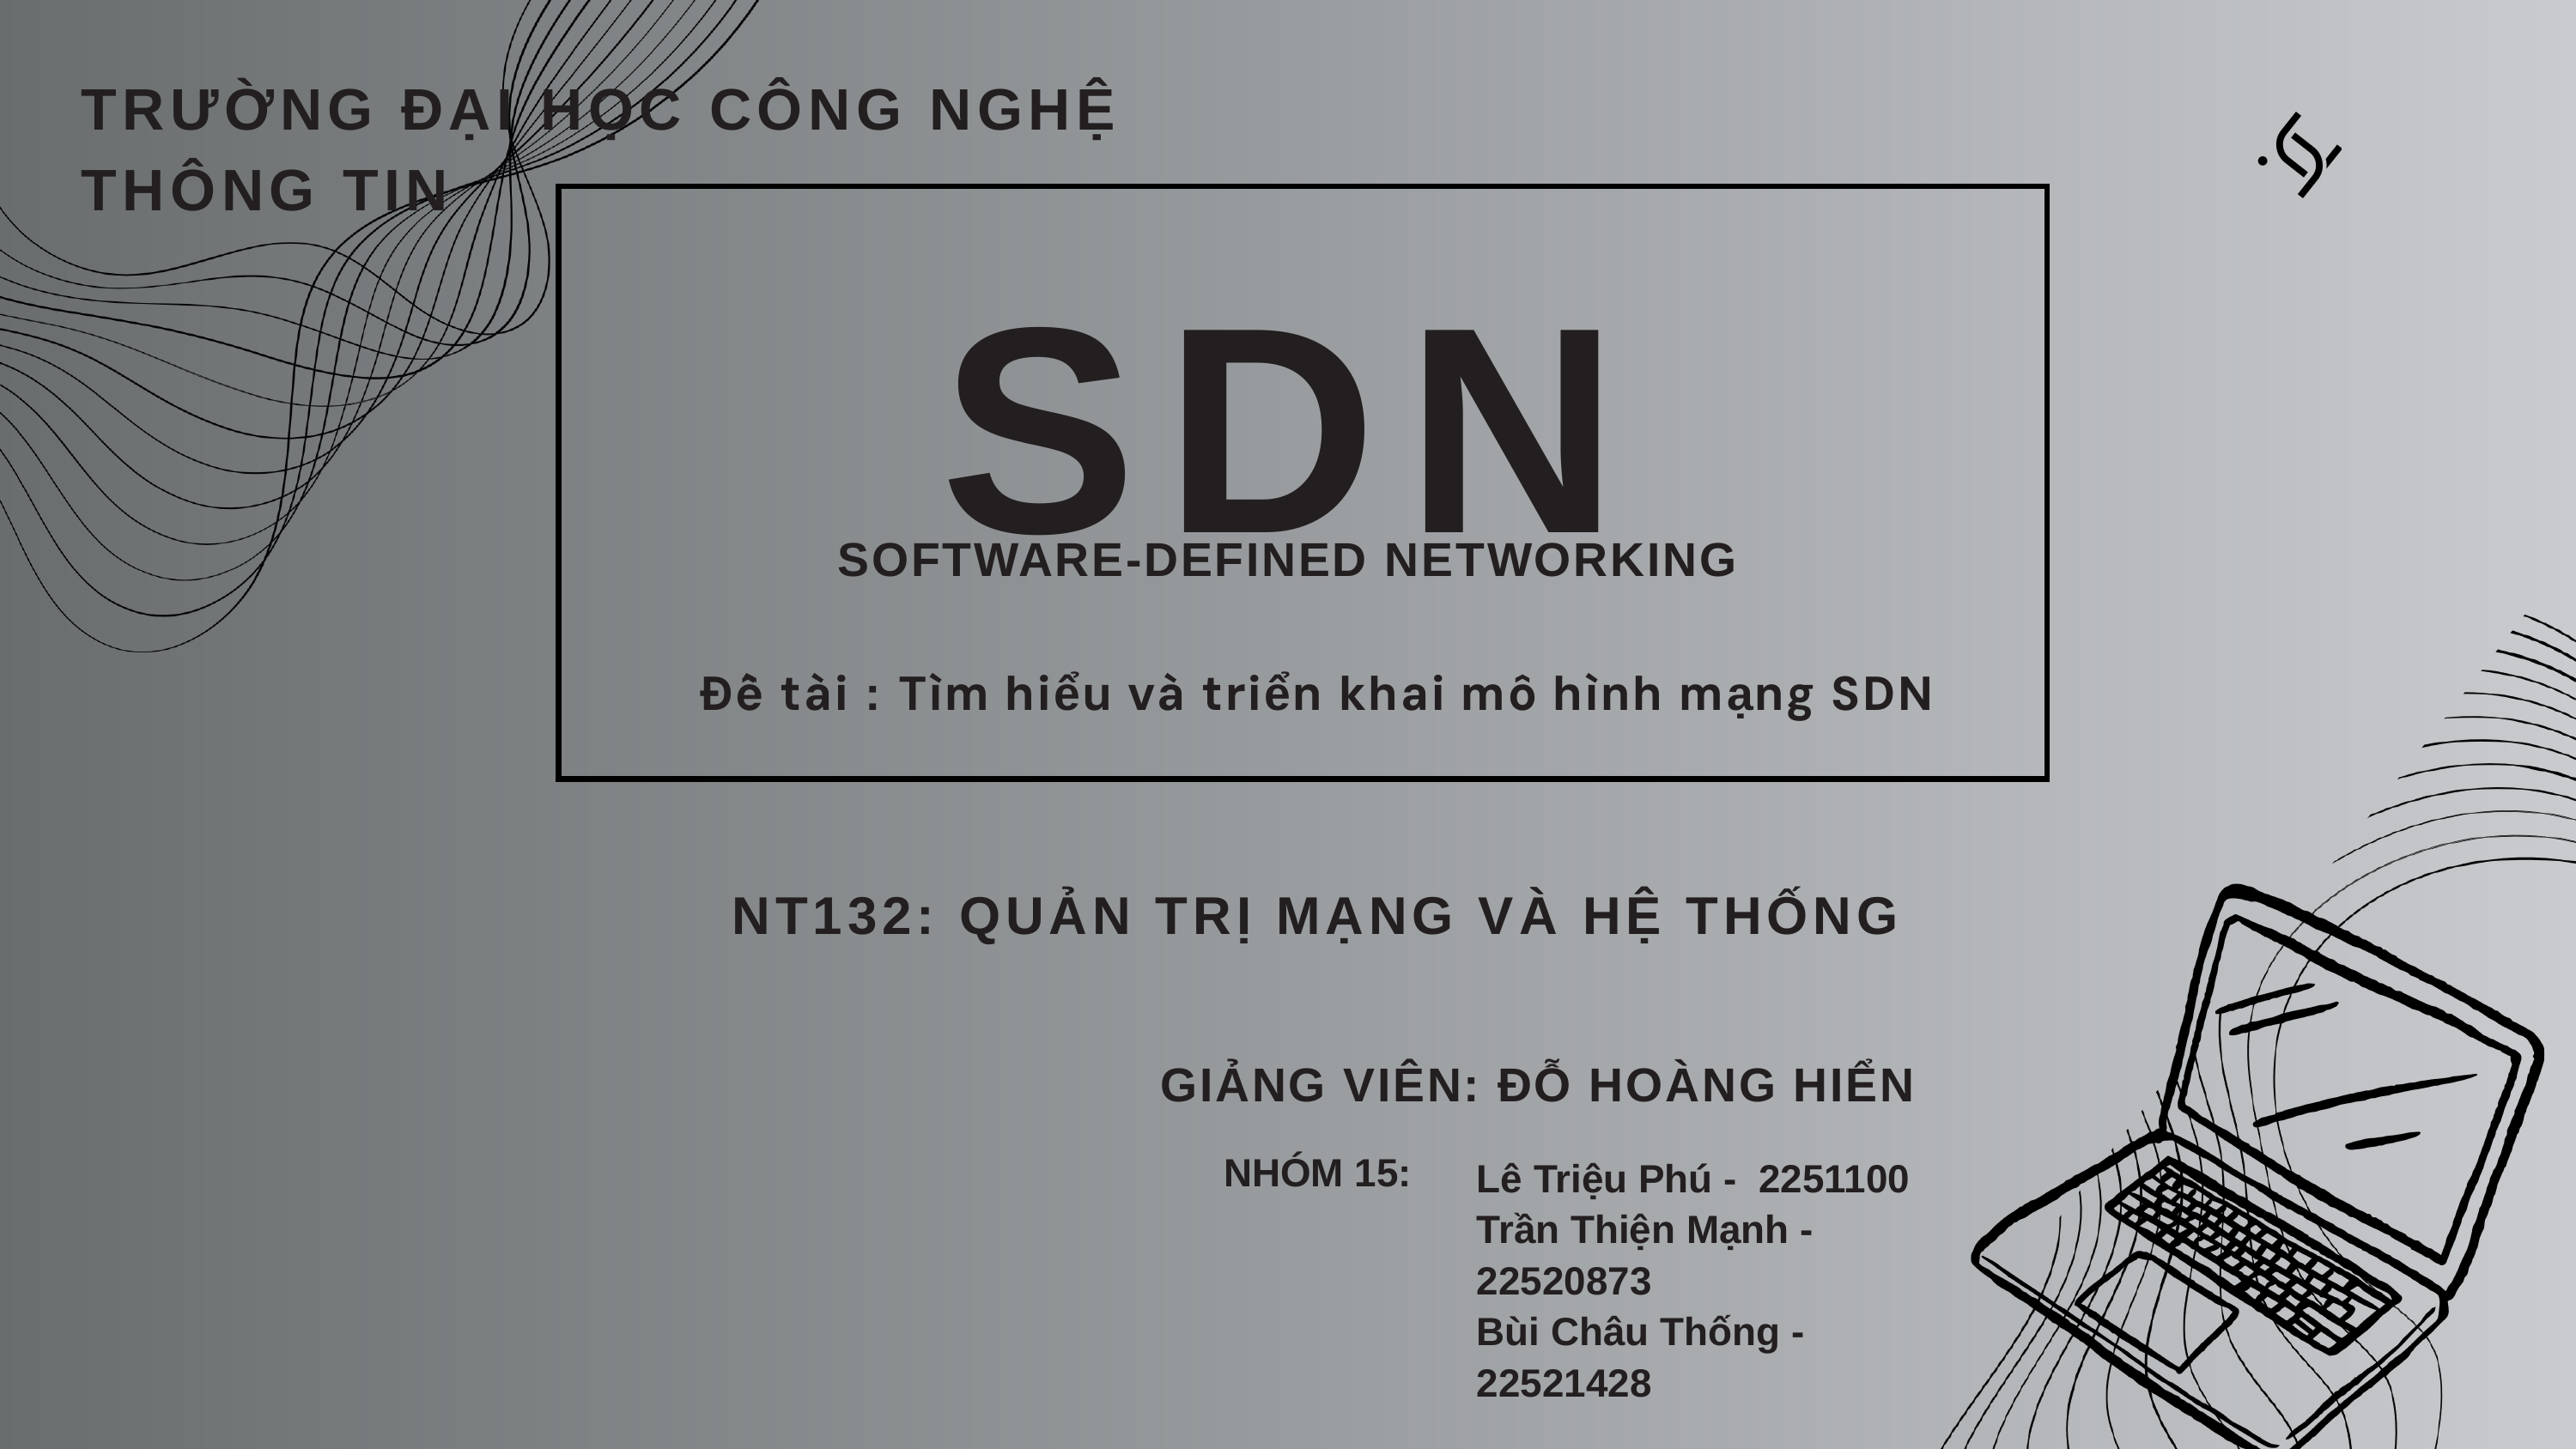

TRƯỜNG ĐẠI HỌC CÔNG NGHỆ THÔNG TIN

SDN

SOFTWARE-DEFINED NETWORKING
Đề tài : Tìm hiểu và triển khai mô hình mạng SDN

NT132: QUẢN TRỊ MẠNG VÀ HỆ THỐNG

GIẢNG VIÊN: ĐỖ HOÀNG HIỂN
NHÓM 15:
Lê Triệu Phú -  2251100
Trần Thiện Mạnh - 22520873
Bùi Châu Thống - 22521428